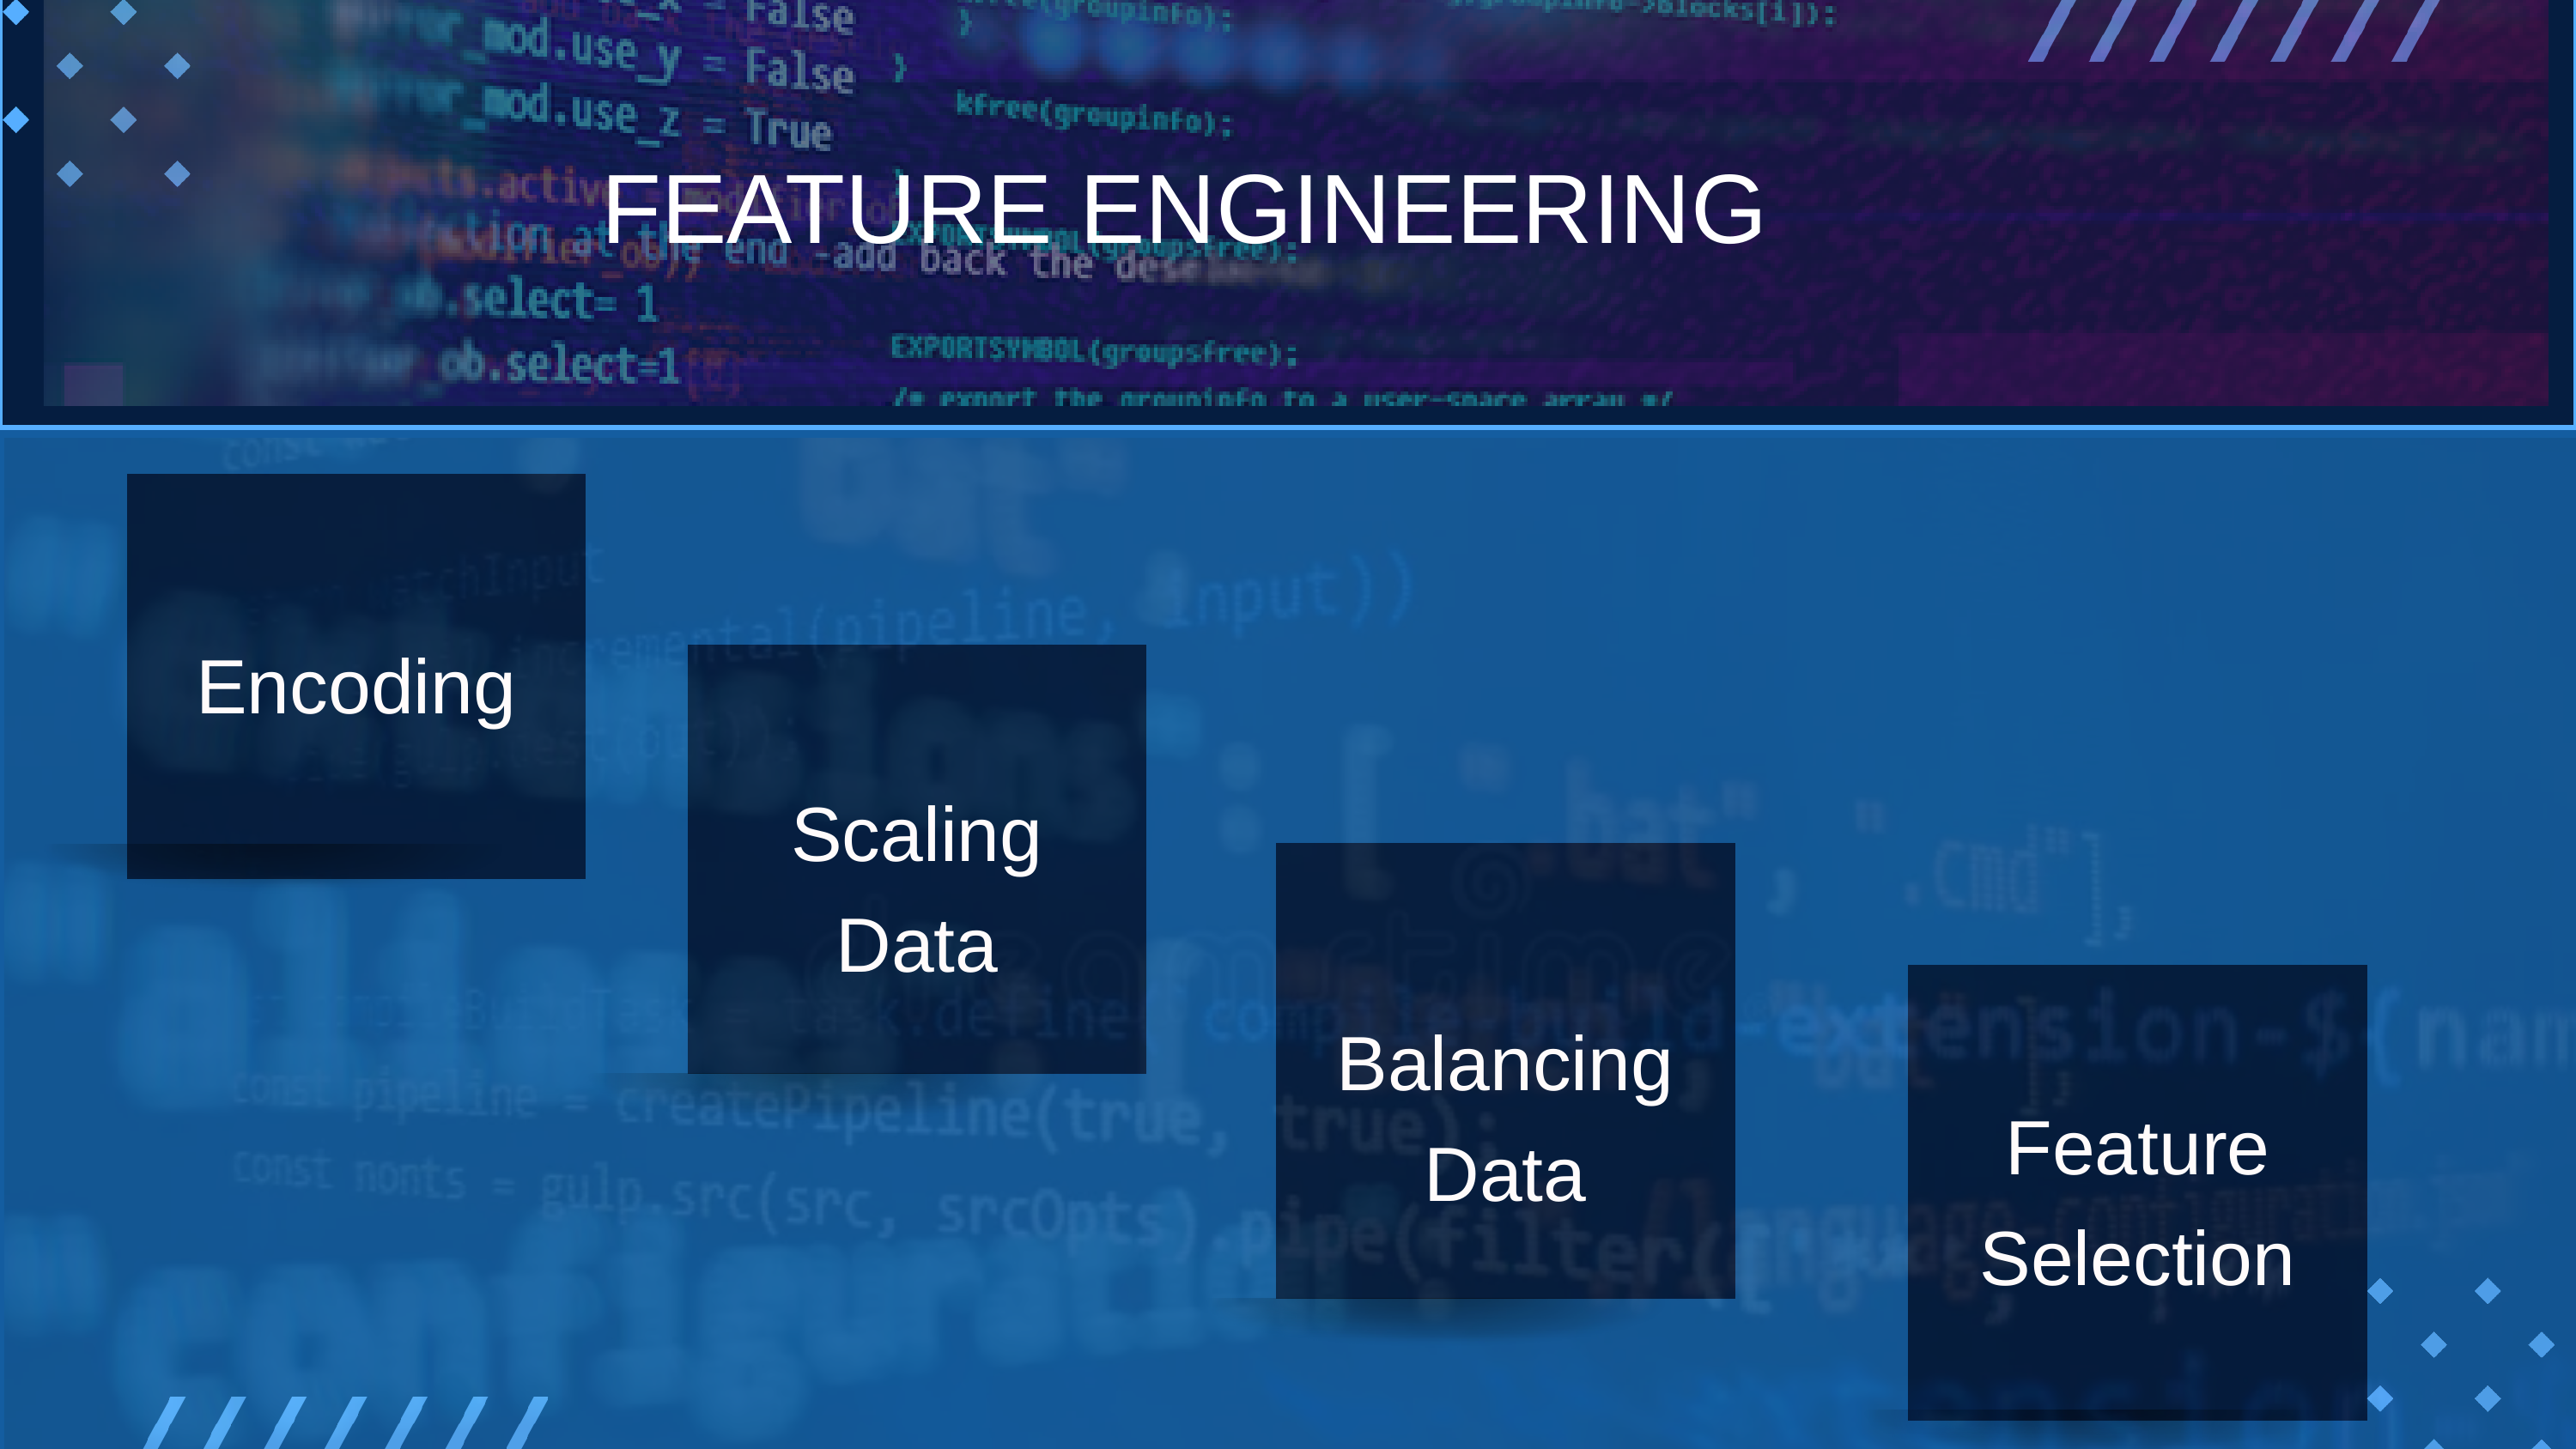

FEATURE ENGINEERING

Encoding

Scaling
Data

Balancing
Data

Feature Selection